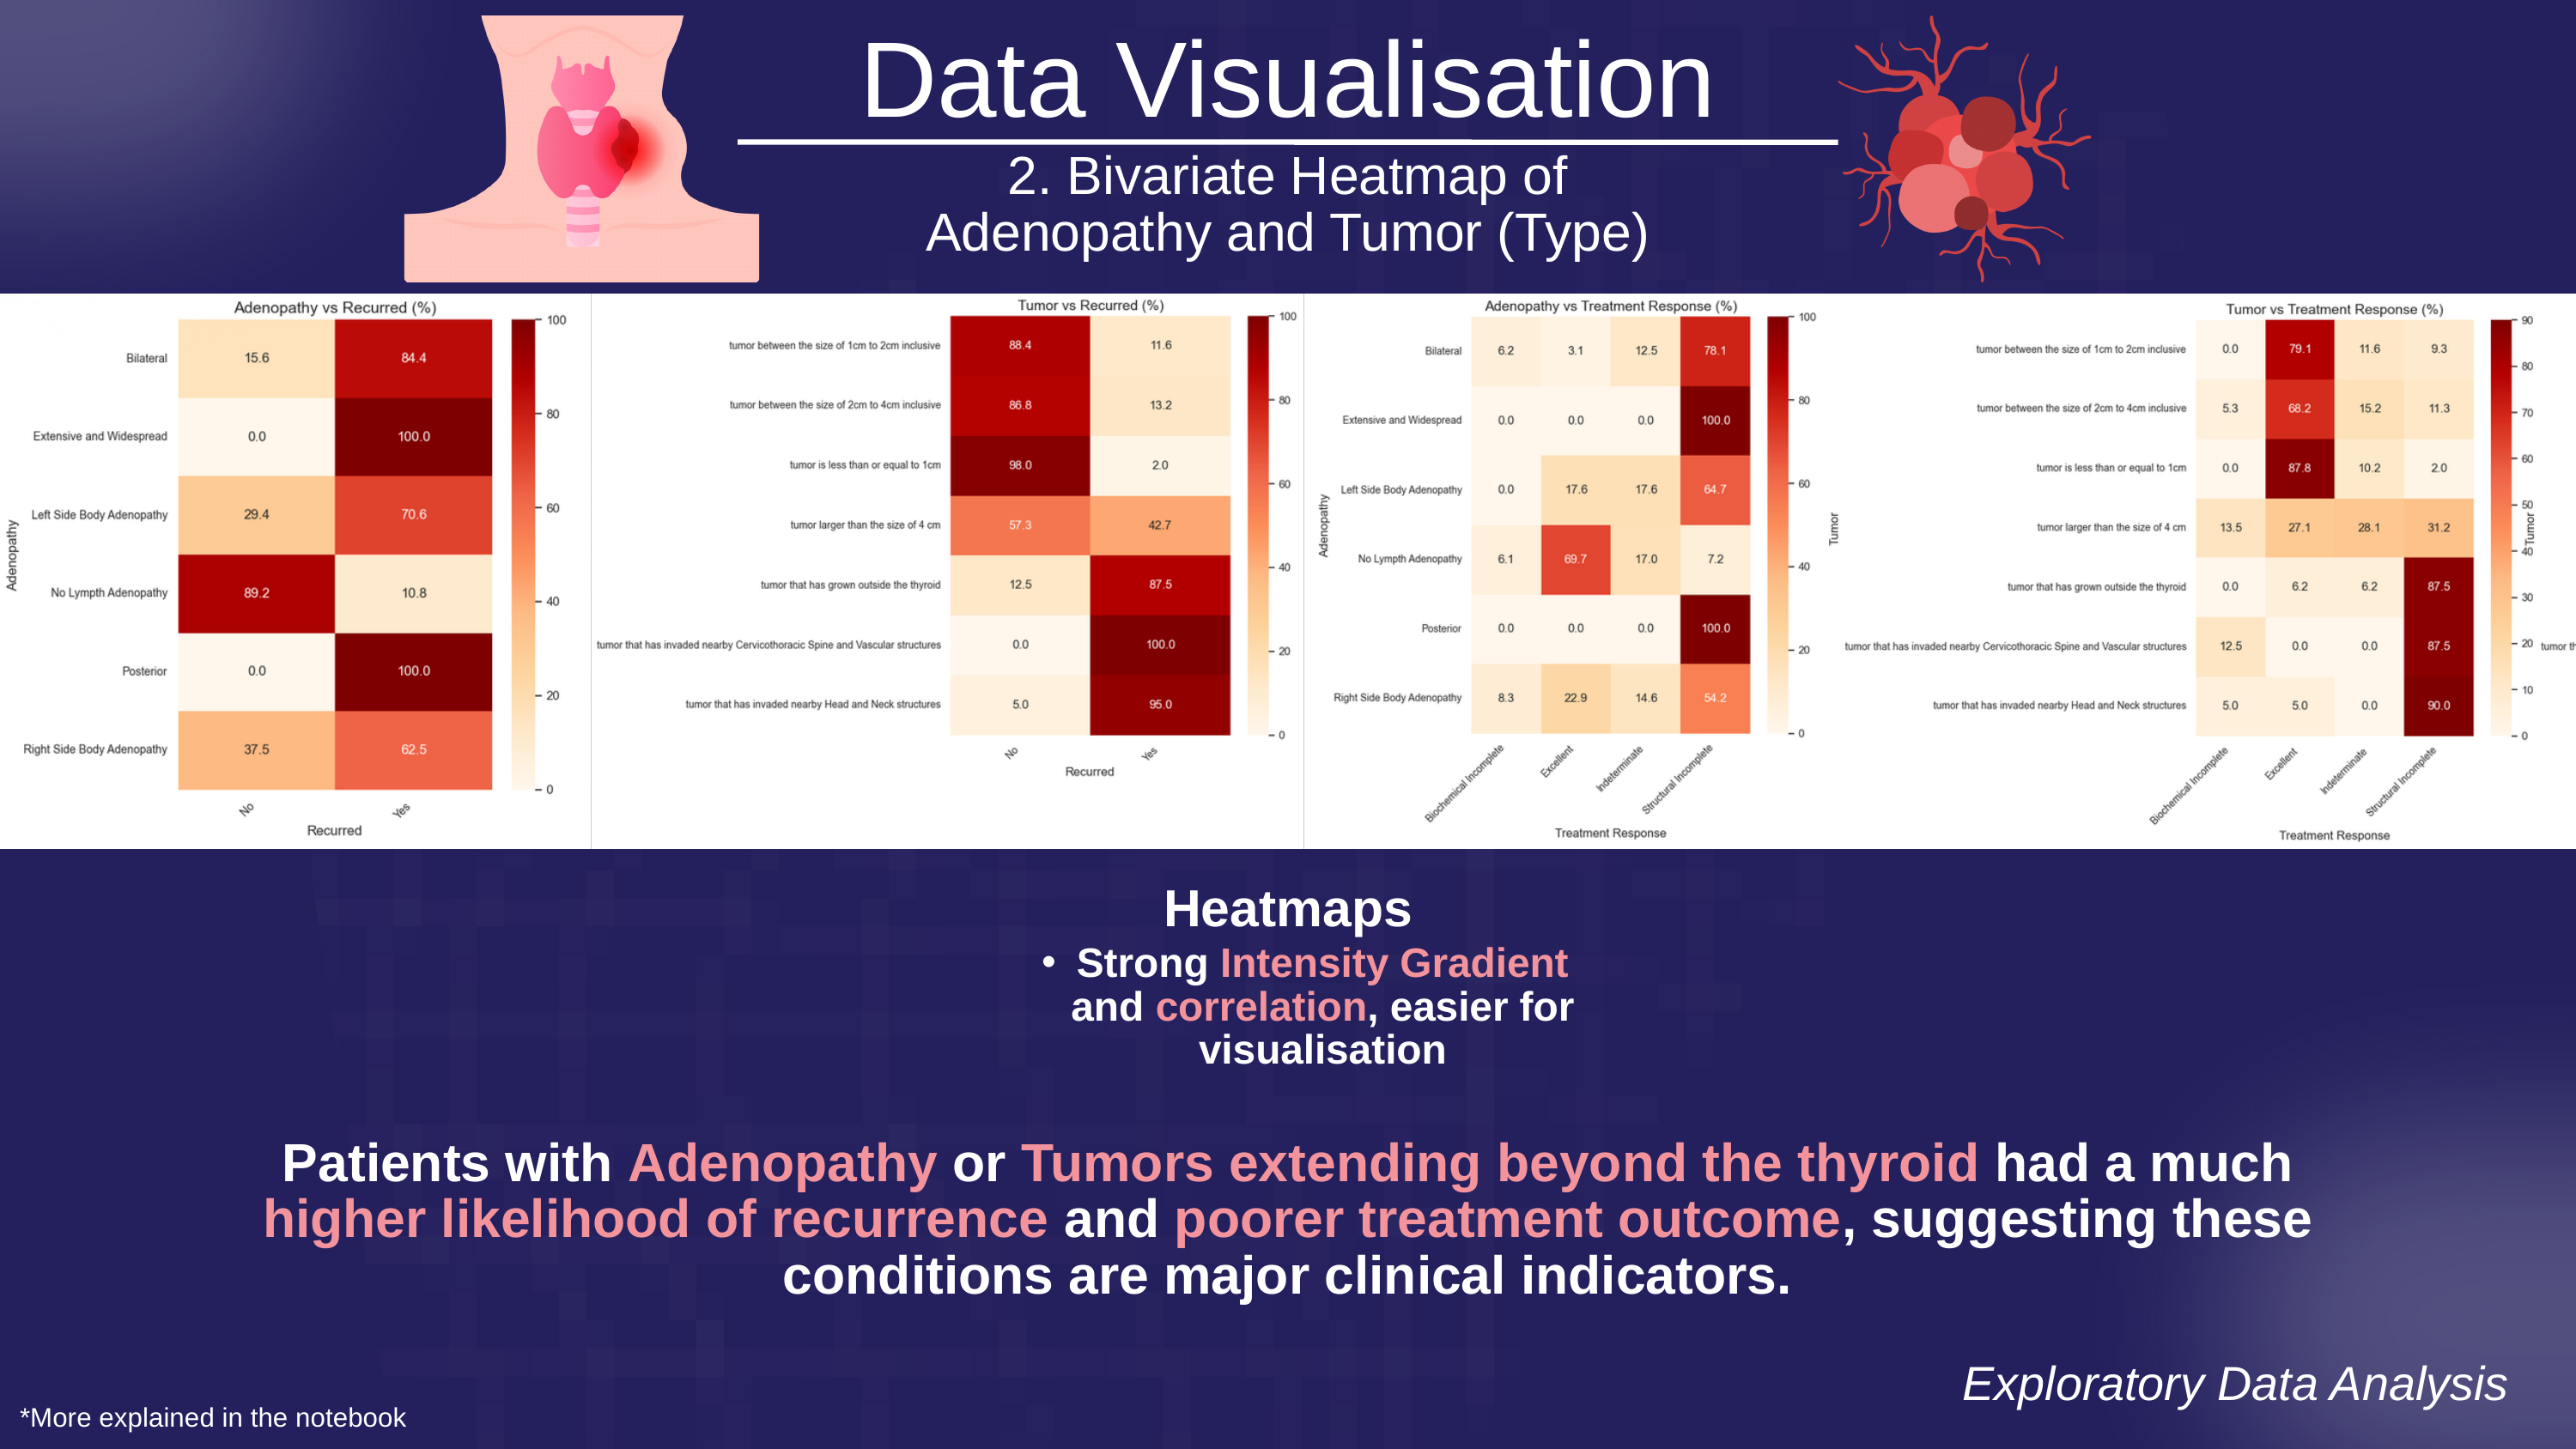

Data Visualisation

2. Bivariate Heatmap of Adenopathy and Tumor (Type)

Heatmaps
Strong Intensity Gradient and correlation, easier for visualisation

Patients with Adenopathy or Tumors extending beyond the thyroid had a much higher likelihood of recurrence and poorer treatment outcome, suggesting these conditions are major clinical indicators.
Exploratory Data Analysis
*More explained in the notebook